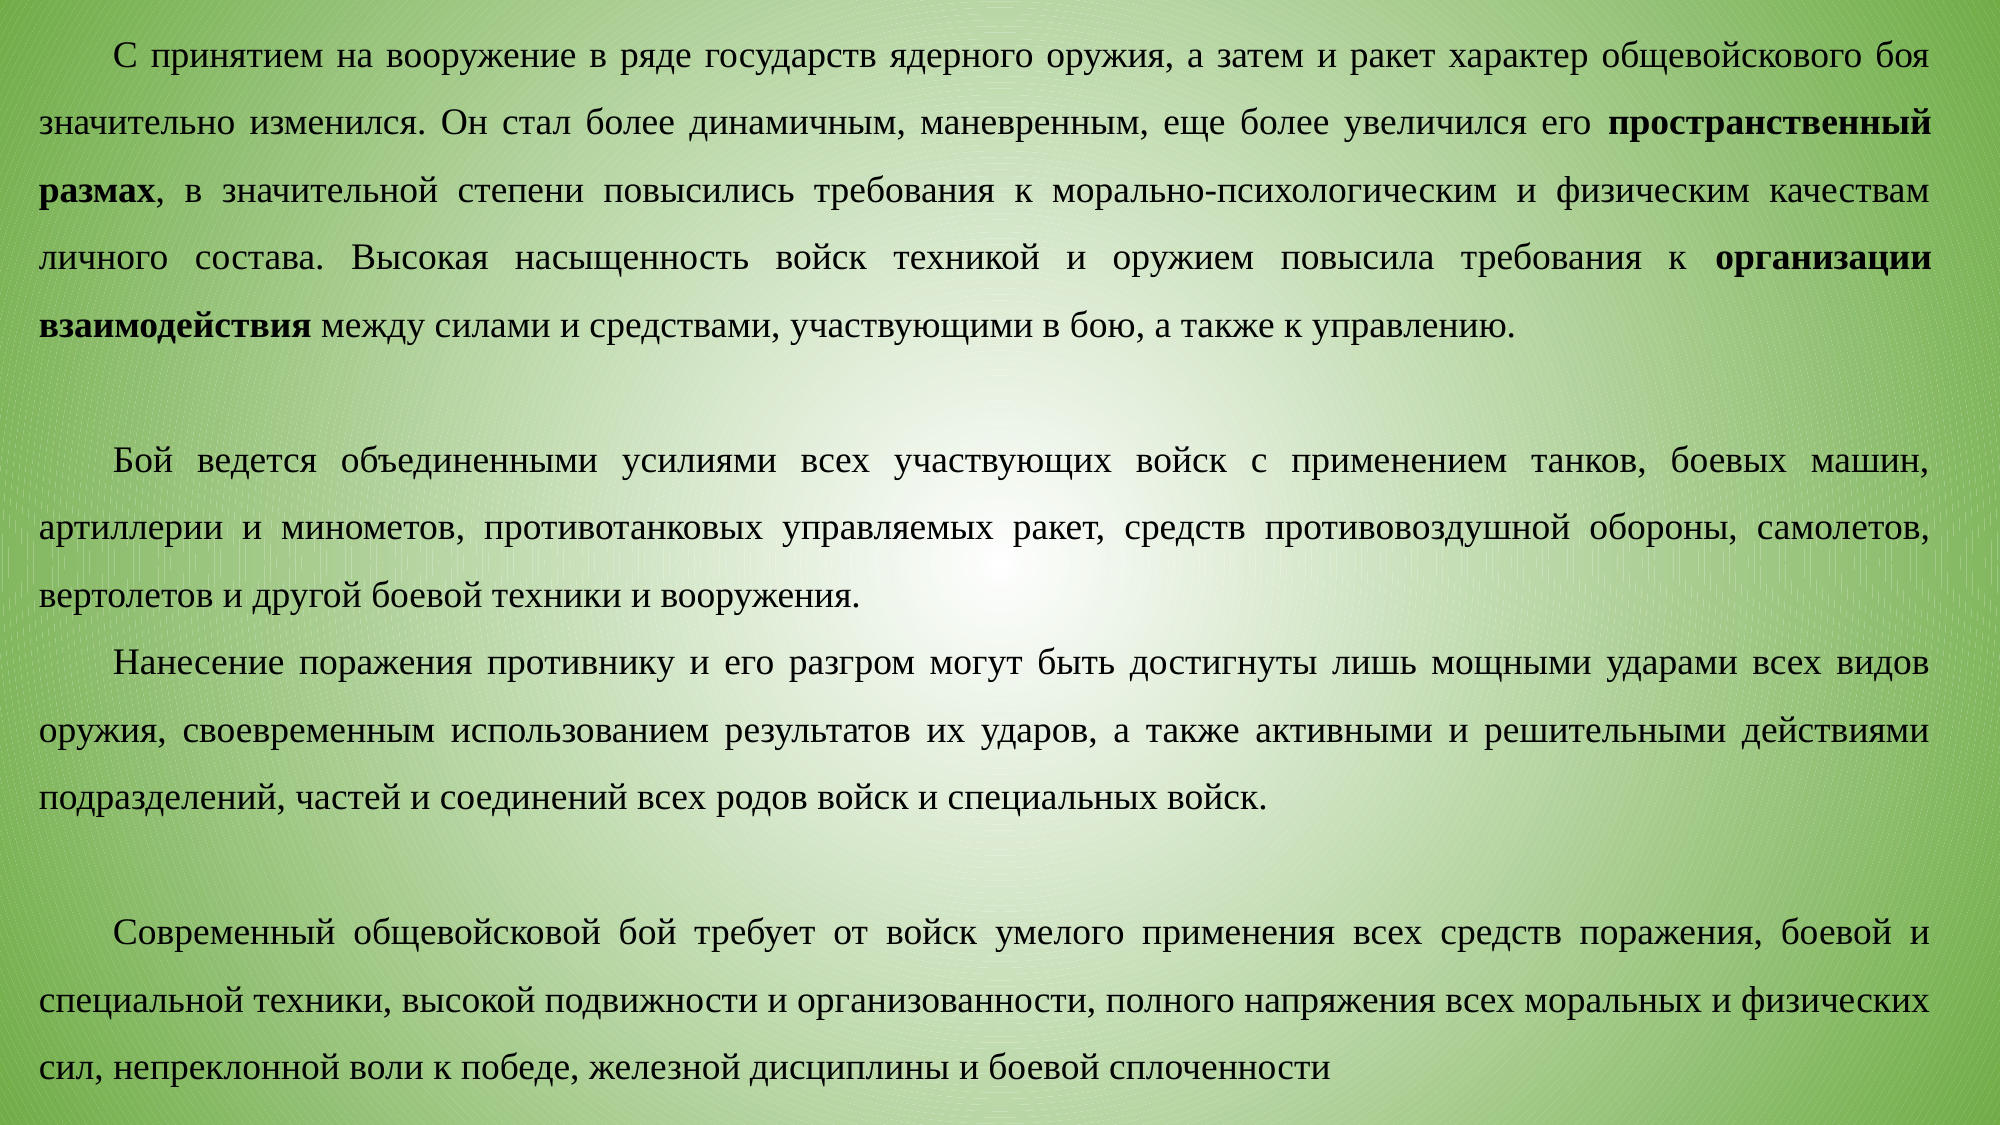

С принятием на вооружение в ряде государств ядерного оружия, а затем и ракет характер общевойскового боя значительно изменился. Он стал более динамичным, маневренным, еще более увеличился его пространственный размах, в значительной степени повысились требования к морально-психологическим и физическим качествам личного состава. Высокая насыщенность войск техникой и оружием повысила требования к организации взаимодействия между силами и средствами, участвующими в бою, а также к управлению.

Бой ведется объединенными усилиями всех участвующих войск с применением танков, боевых машин, артиллерии и минометов, противотанковых управляемых ракет, средств противовоздушной обороны, самолетов, вертолетов и другой боевой техники и вооружения.
Нанесение поражения противнику и его разгром могут быть достигнуты лишь мощными ударами всех видов оружия, своевременным использованием результатов их ударов, а также активными и решительными действиями подразделений, частей и соединений всех родов войск и специальных войск.

Современный общевойсковой бой требует от войск умелого применения всех средств поражения, боевой и специальной техники, высокой подвижности и организованности, полного напряжения всех моральных и физических сил, непреклонной воли к победе, железной дисциплины и боевой сплоченности